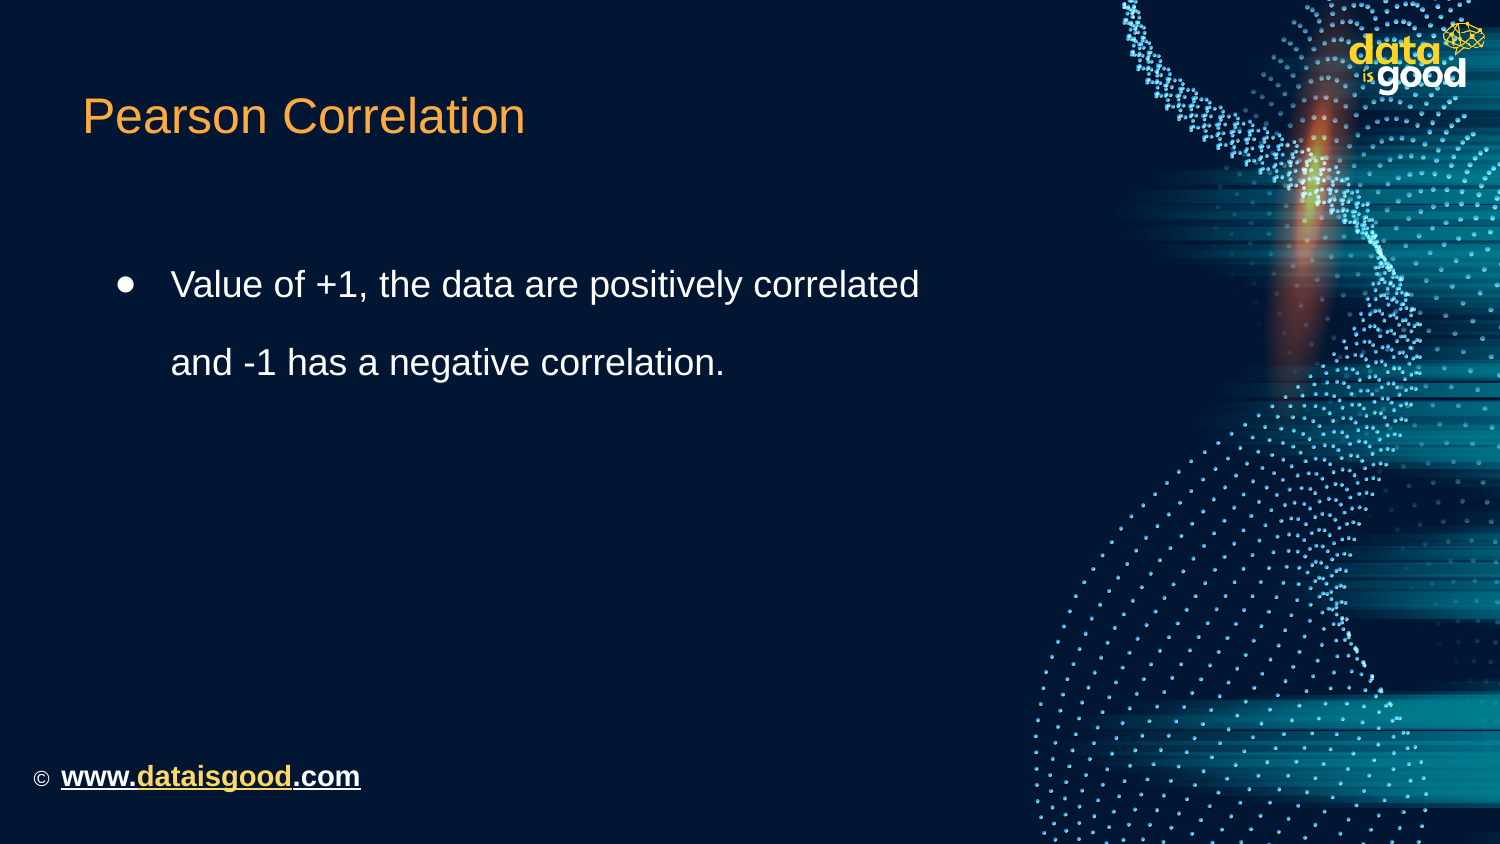

# Pearson Correlation
Value of +1, the data are positively correlated and -1 has a negative correlation.